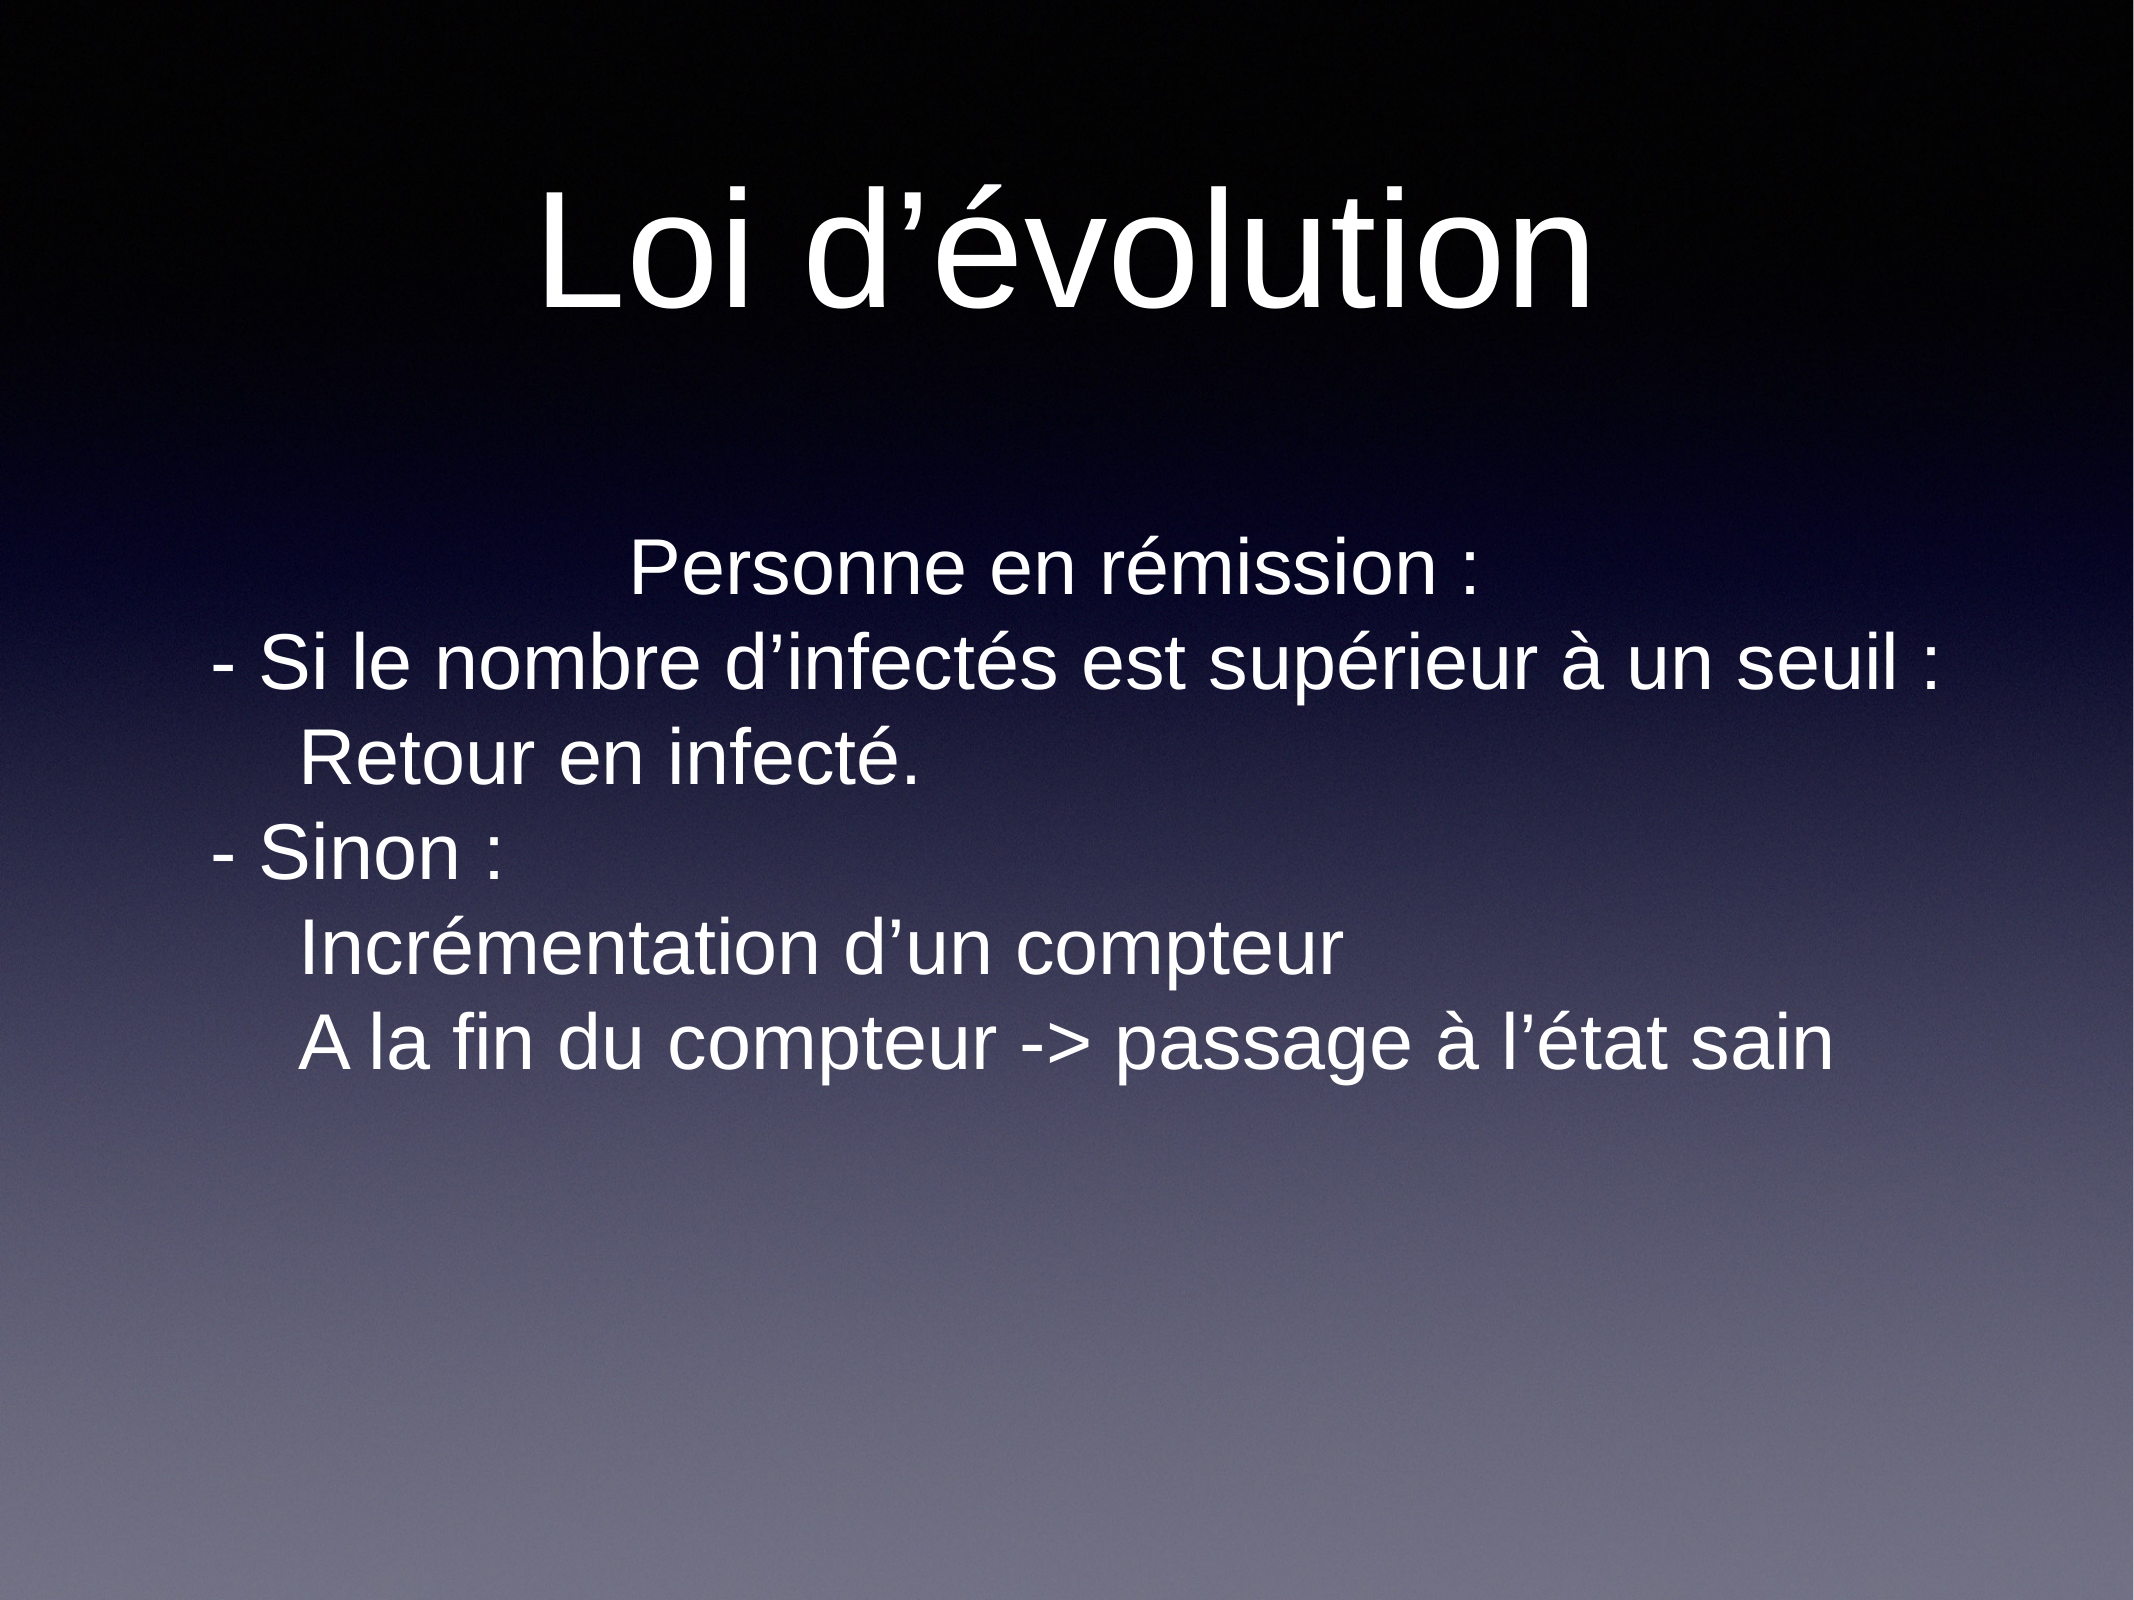

# Loi d’évolution
Personne en rémission :
 - Si le nombre d’infectés est supérieur à un seuil :
     Retour en infecté.
 - Sinon :
     Incrémentation d’un compteur
     A la fin du compteur -> passage à l’état sain